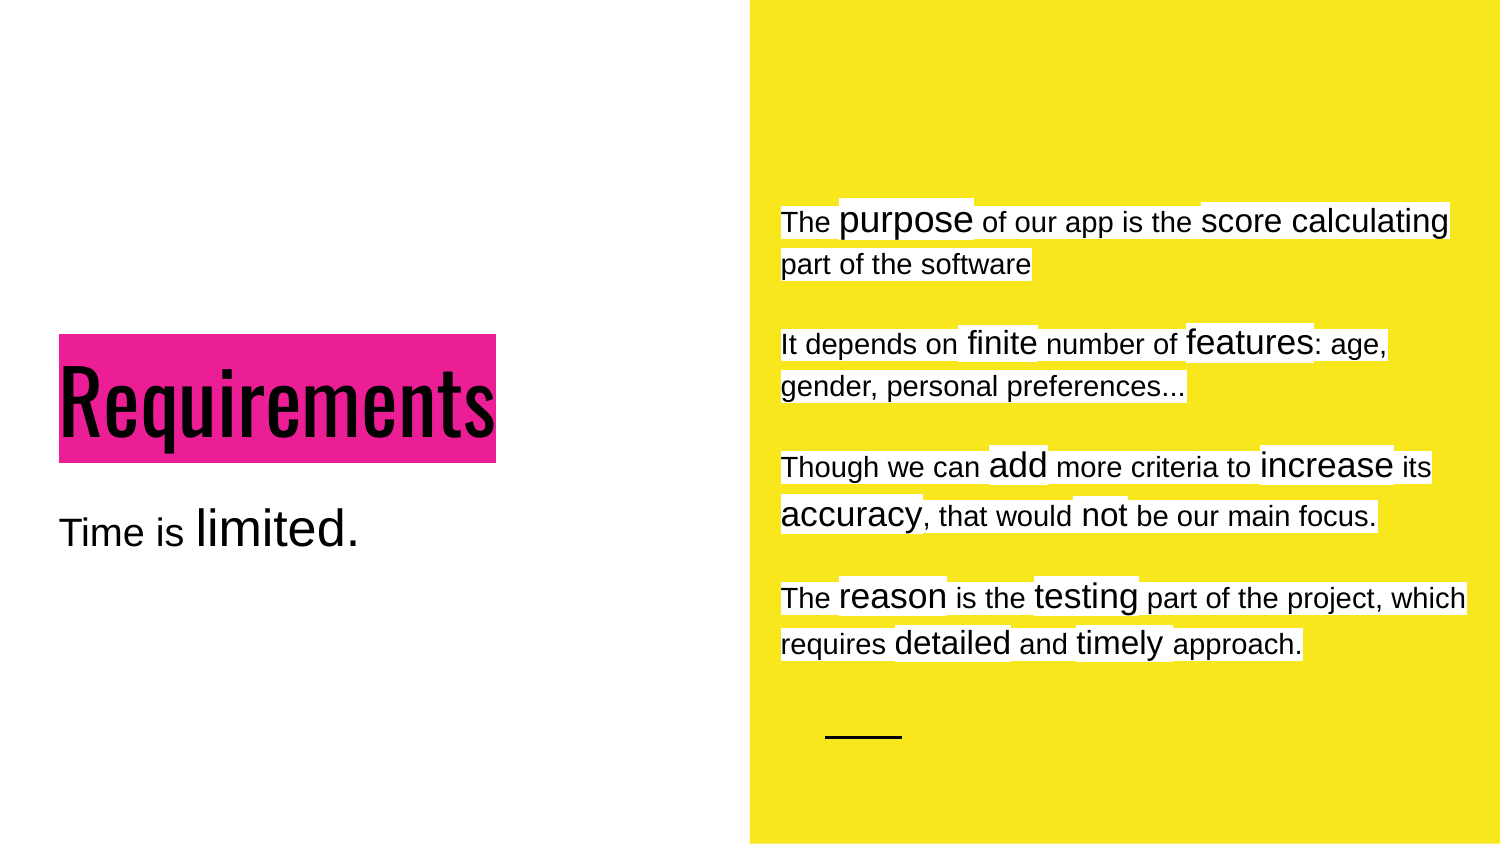

# Requirements
The purpose of our app is the score calculating part of the software
It depends on finite number of features: age, gender, personal preferences...
Though we can add more criteria to increase its accuracy, that would not be our main focus.
The reason is the testing part of the project, which requires detailed and timely approach.

Time is limited.